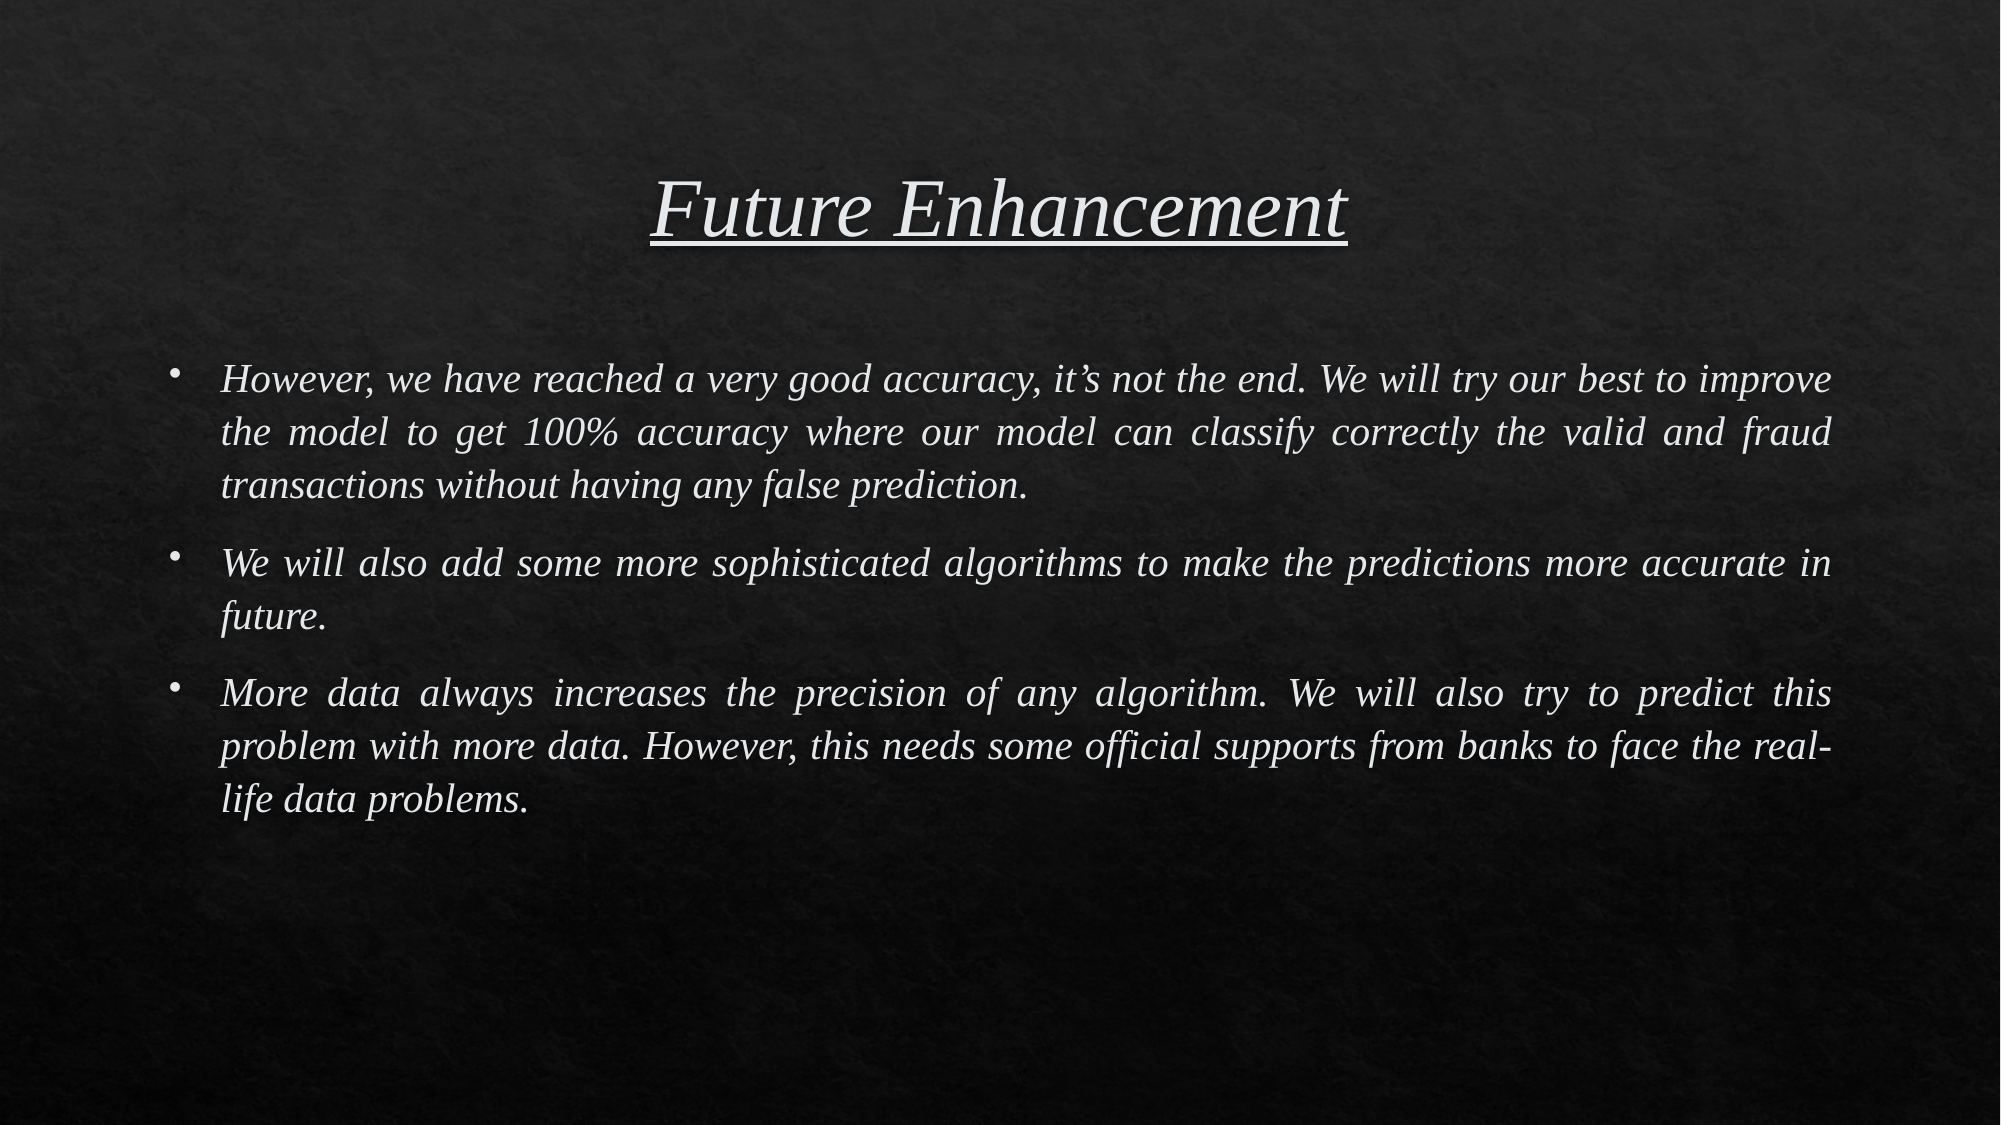

# Future Enhancement
However, we have reached a very good accuracy, it’s not the end. We will try our best to improve the model to get 100% accuracy where our model can classify correctly the valid and fraud transactions without having any false prediction.
We will also add some more sophisticated algorithms to make the predictions more accurate in future.
More data always increases the precision of any algorithm. We will also try to predict this problem with more data. However, this needs some official supports from banks to face the real-life data problems.